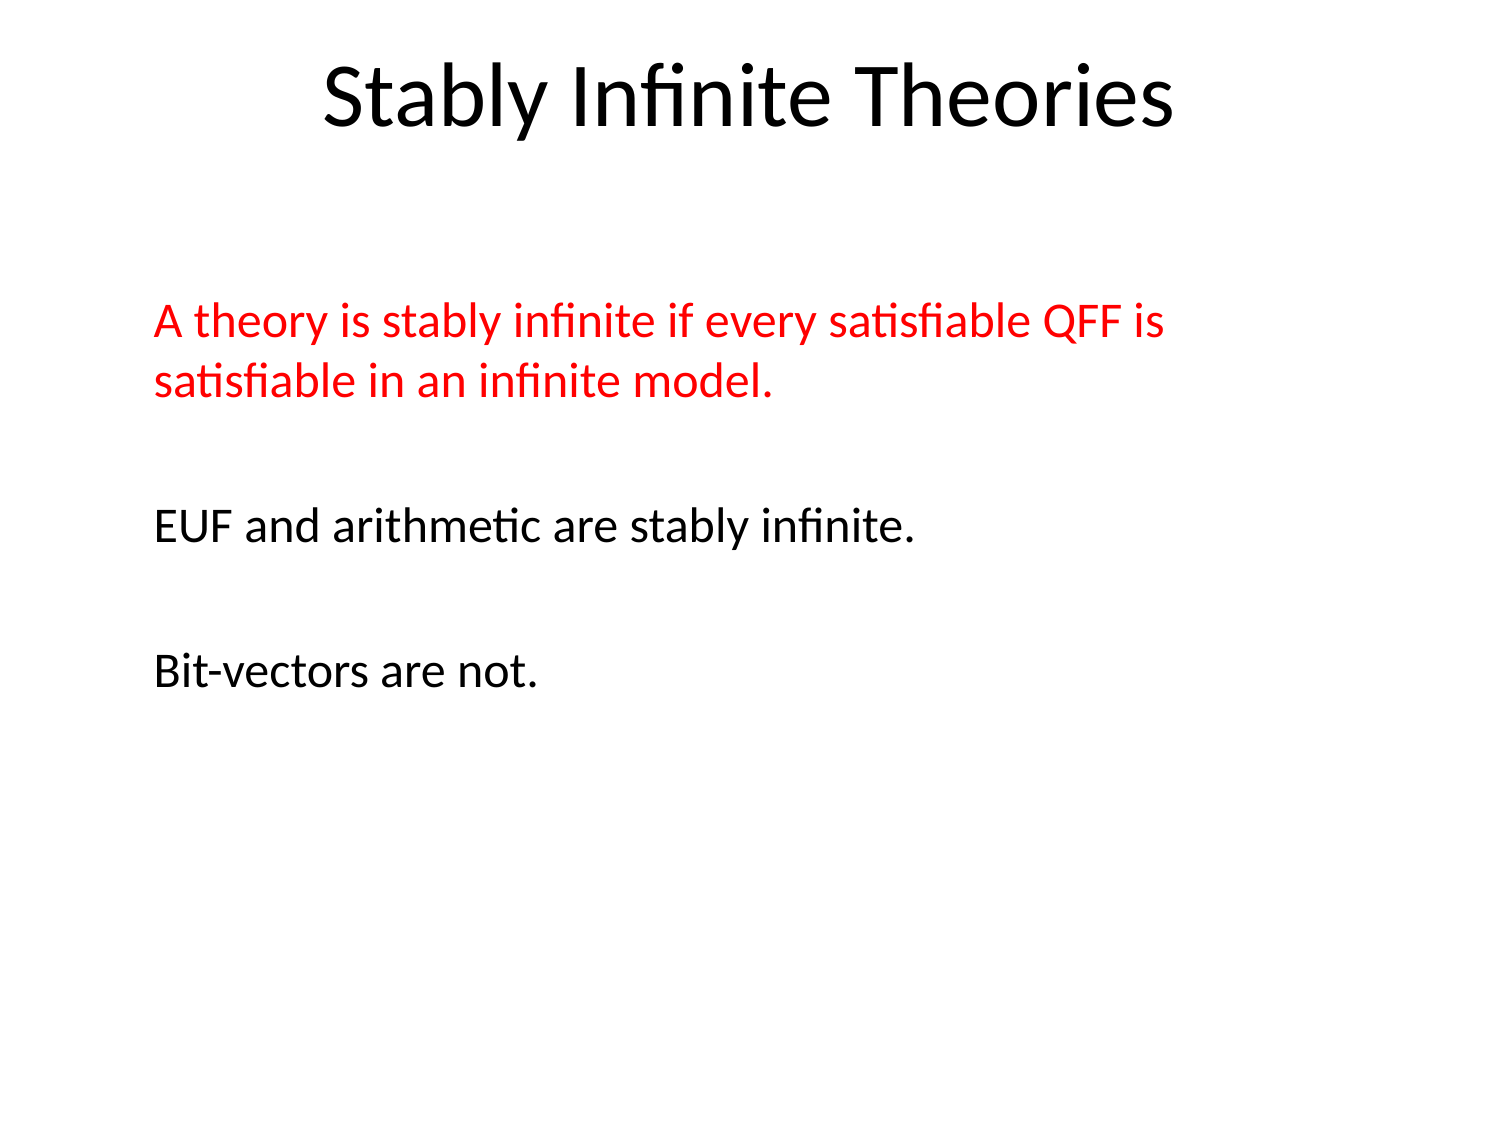

Stably Infinite Theories
A theory is stably infinite if every satisfiable QFF is satisfiable in an infinite model.

EUF and arithmetic are stably infinite.

Bit-vectors are not.